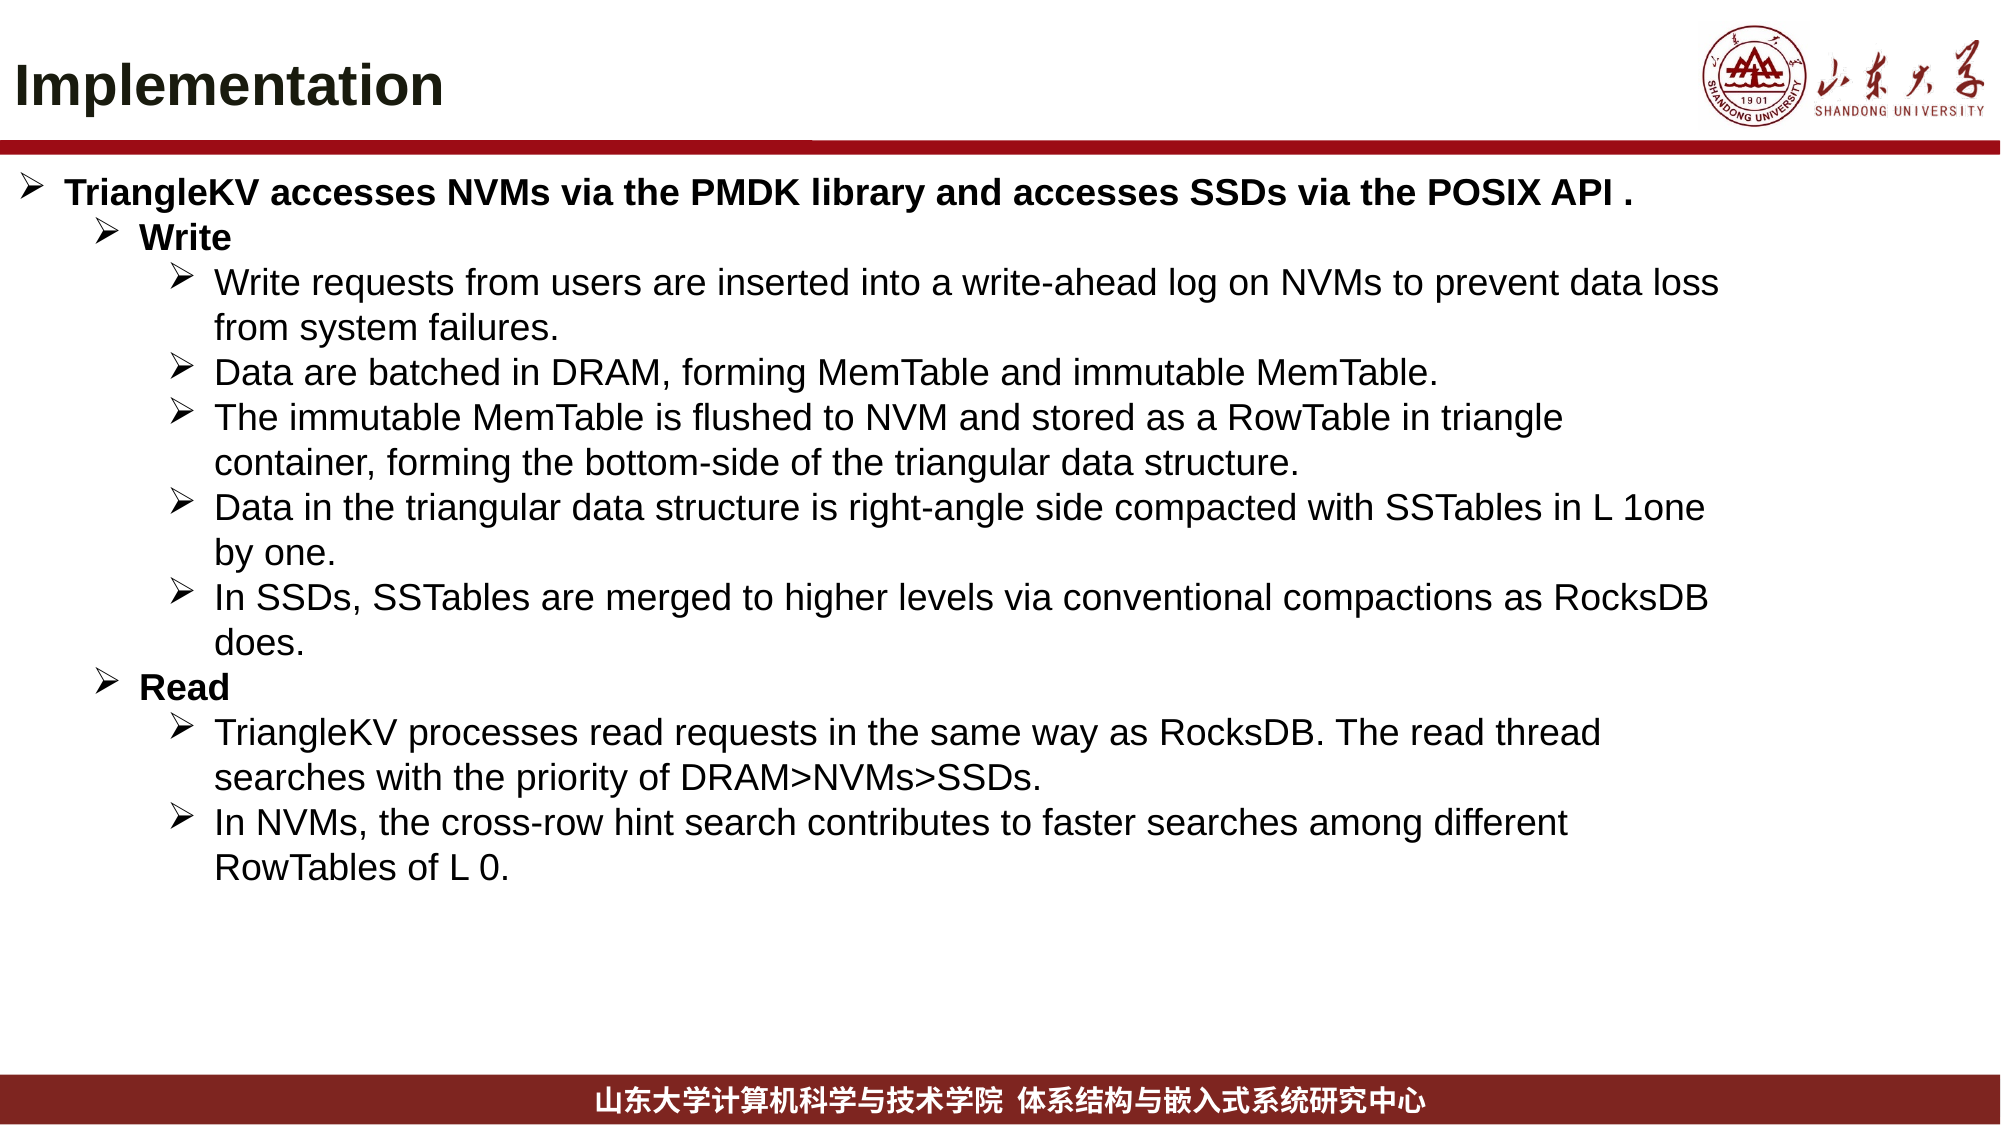

# Implementation
TriangleKV accesses NVMs via the PMDK library and accesses SSDs via the POSIX API .
Write
Write requests from users are inserted into a write-ahead log on NVMs to prevent data loss from system failures.
Data are batched in DRAM, forming MemTable and immutable MemTable.
The immutable MemTable is flushed to NVM and stored as a RowTable in triangle container, forming the bottom-side of the triangular data structure.
Data in the triangular data structure is right-angle side compacted with SSTables in L 1one by one.
In SSDs, SSTables are merged to higher levels via conventional compactions as RocksDB does.
Read
TriangleKV processes read requests in the same way as RocksDB. The read thread searches with the priority of DRAM>NVMs>SSDs.
In NVMs, the cross-row hint search contributes to faster searches among different RowTables of L 0.